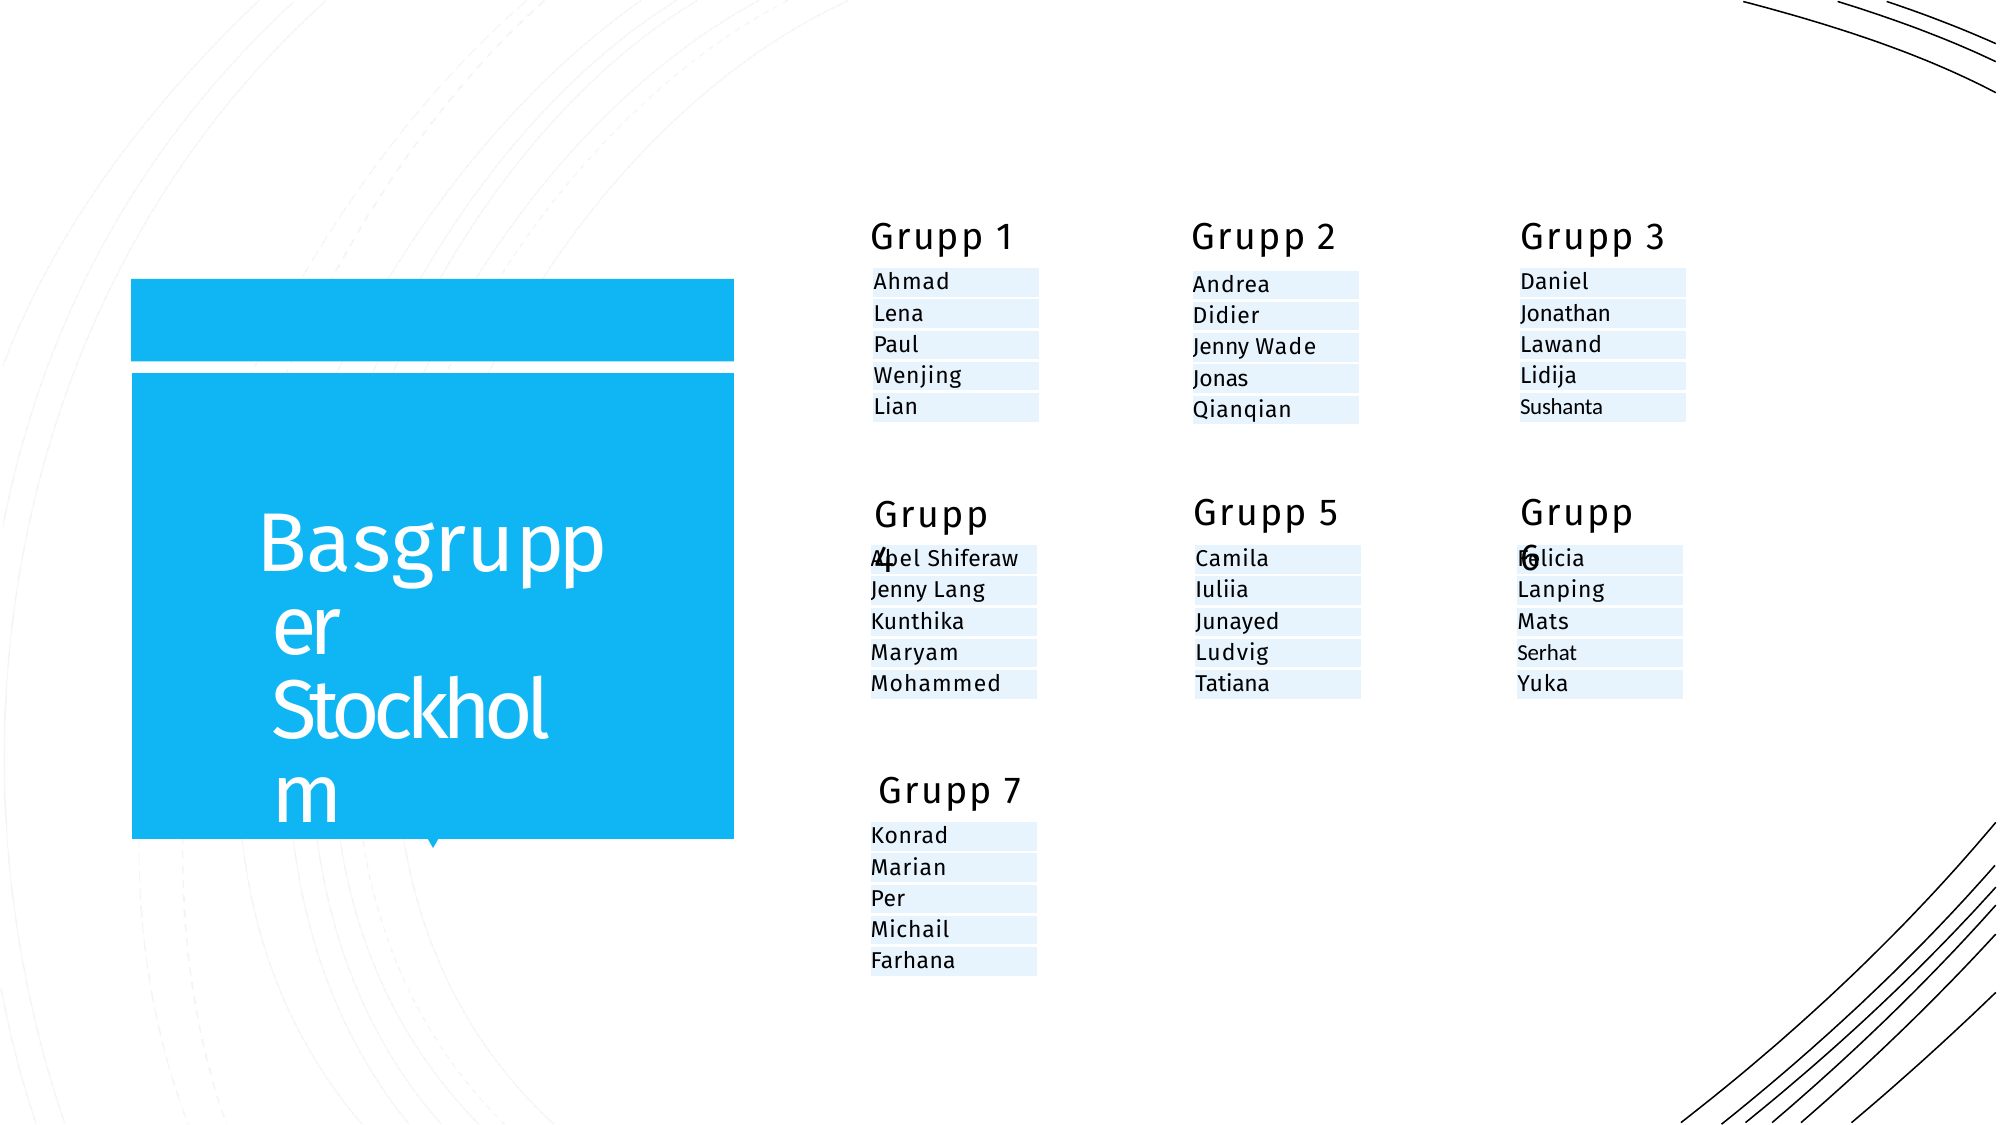

Grupp 1
Grupp 2
Grupp 3
| Ahmad |
| --- |
| Lena |
| Paul |
| Wenjing |
| Lian |
| Daniel |
| --- |
| Jonathan |
| Lawand |
| Lidija |
| Sushanta |
| Andrea |
| --- |
| Didier |
| Jenny Wade |
| Jonas |
| Qianqian |

Basgrupper  Stockholm
Grupp 5
Grupp 6
Grupp 4
| Abel Shiferaw |
| --- |
| Jenny Lang |
| Kunthika |
| Maryam |
| Mohammed |
| Camila |
| --- |
| Iuliia |
| Junayed |
| Ludvig |
| Tatiana |
| Felicia |
| --- |
| Lanping |
| Mats |
| Serhat |
| Yuka |
Grupp 7

| Konrad |
| --- |
| Marian |
| Per |
| Michail |
| Farhana |